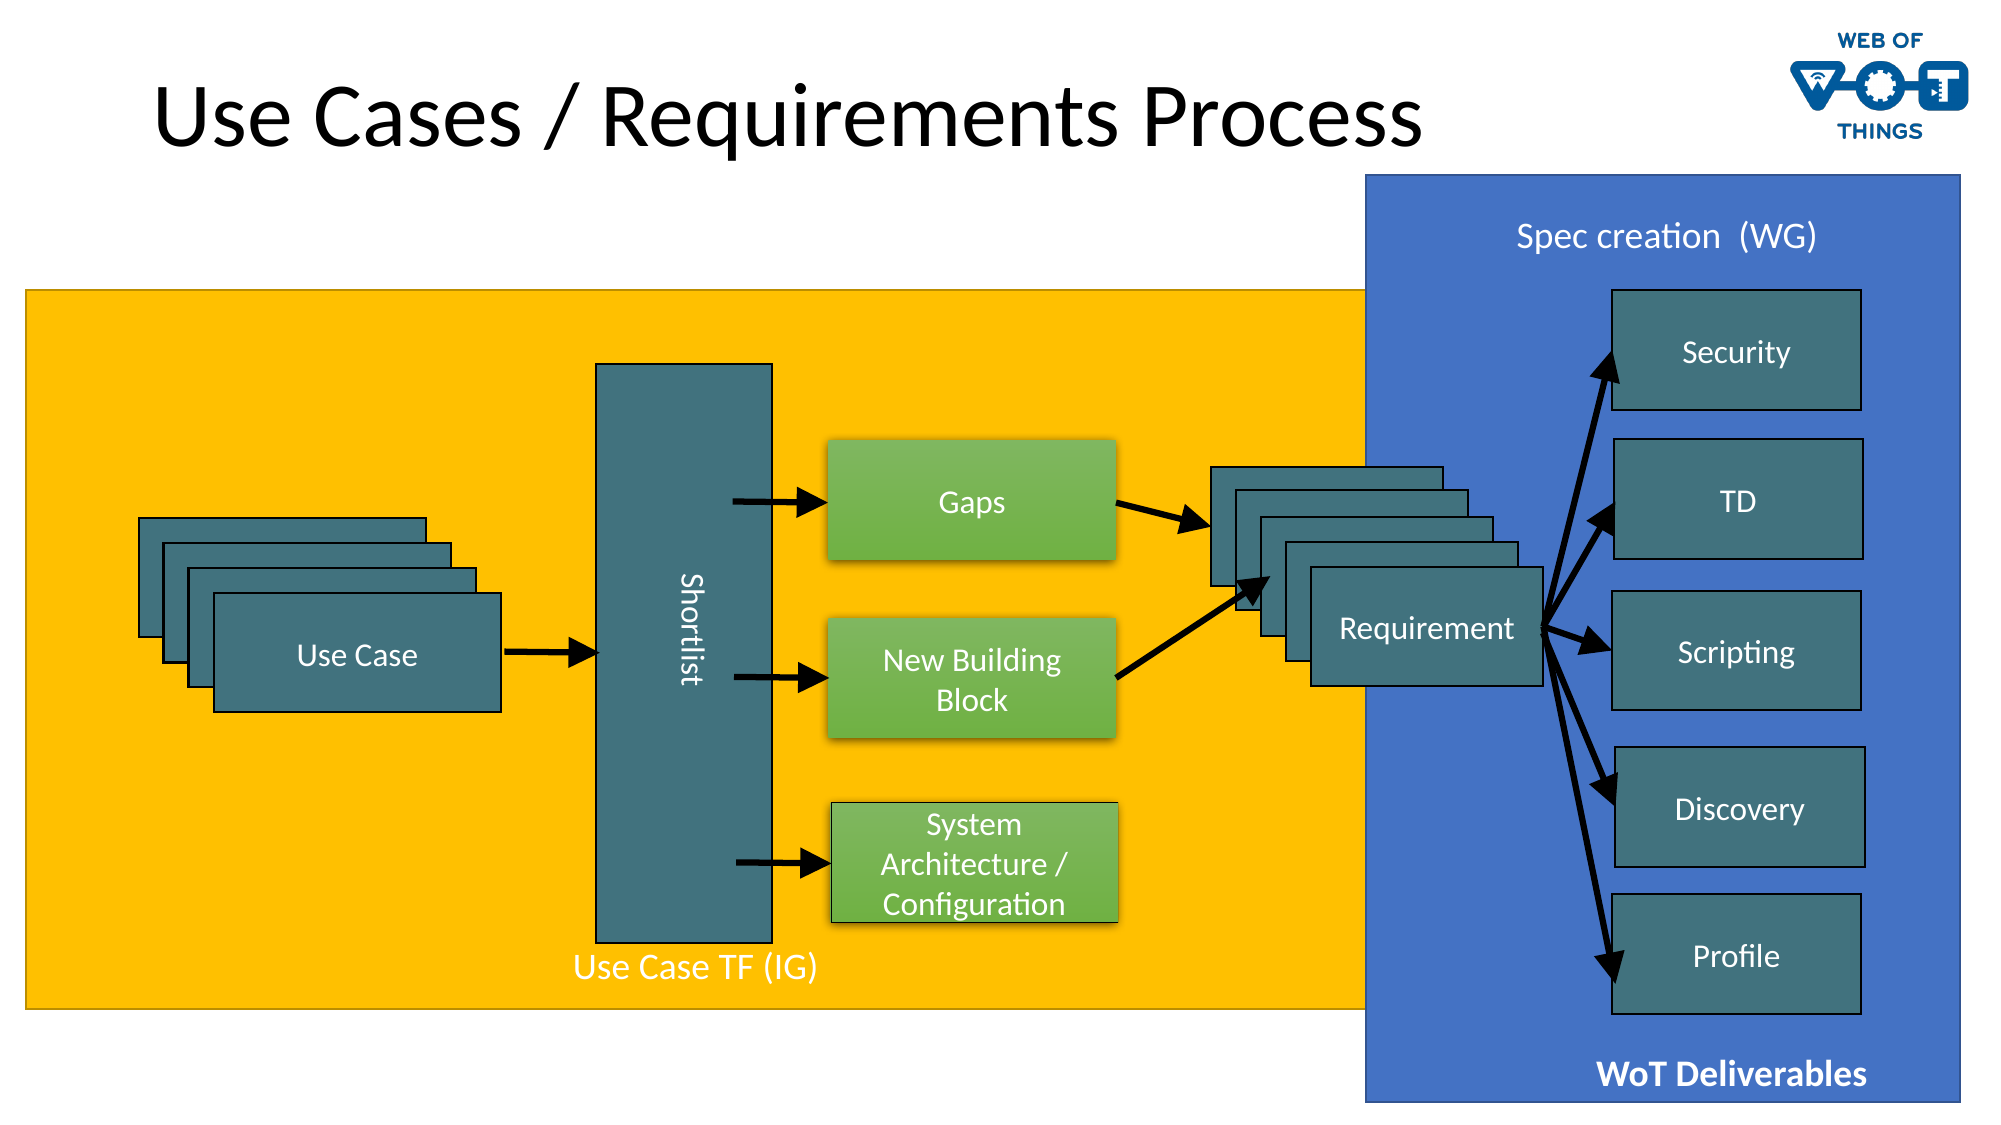

# Use Cases / Requirements Process

 Spec creation  (WG)

Use Case TF (IG)
Security
Shortlist
TD
Gaps

Use Case
s
Use Case
Requirement
Use Case
Scripting
Use Case
New Building Block
Discovery
System Architecture / Configuration
Profile
WoT Deliverables